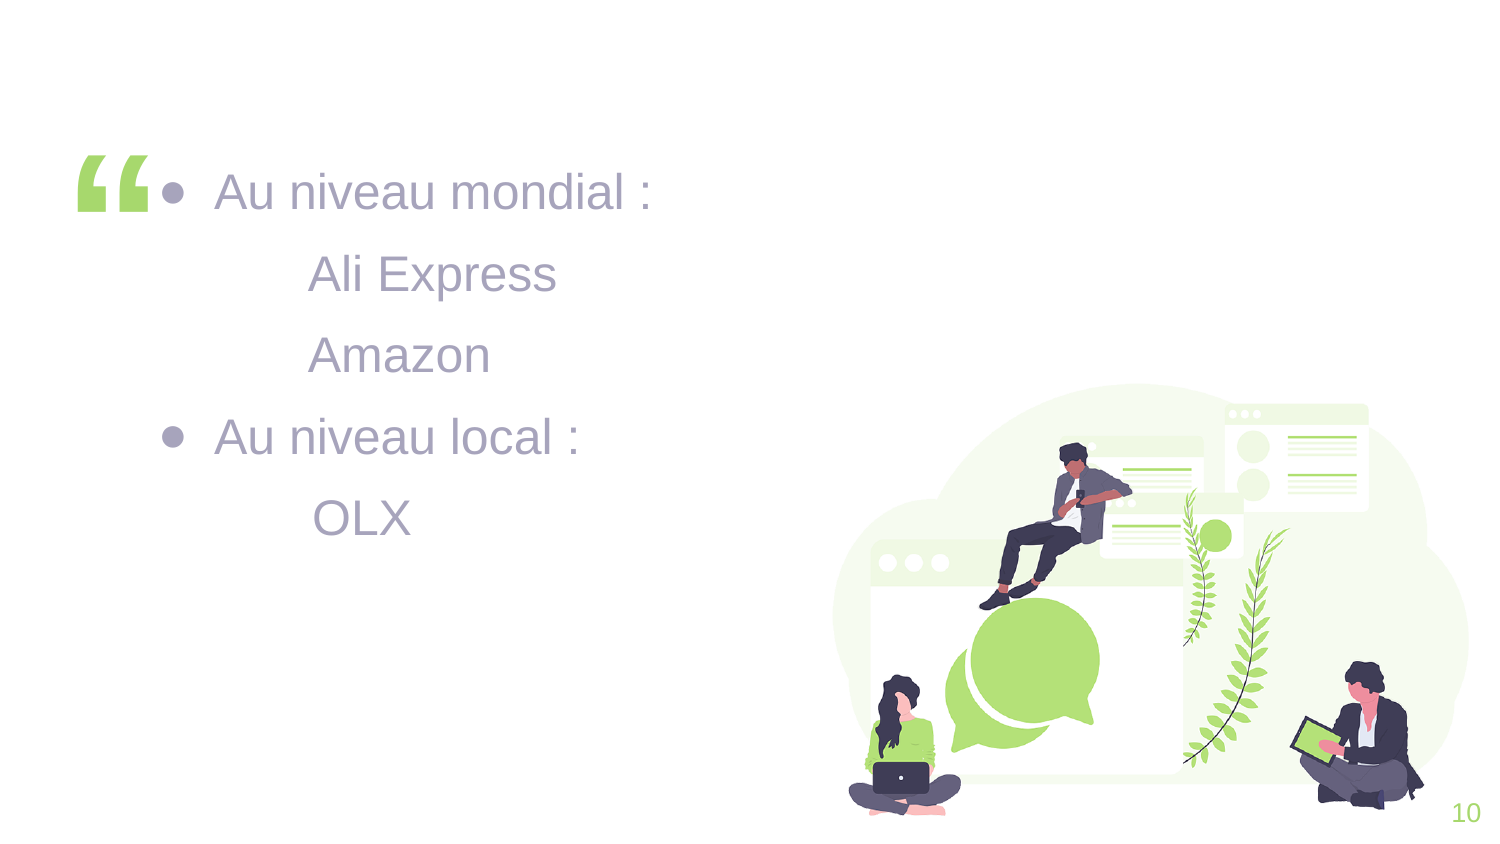

Au niveau mondial :
  	Ali Express
	Amazon
Au niveau local :
           OLX

10